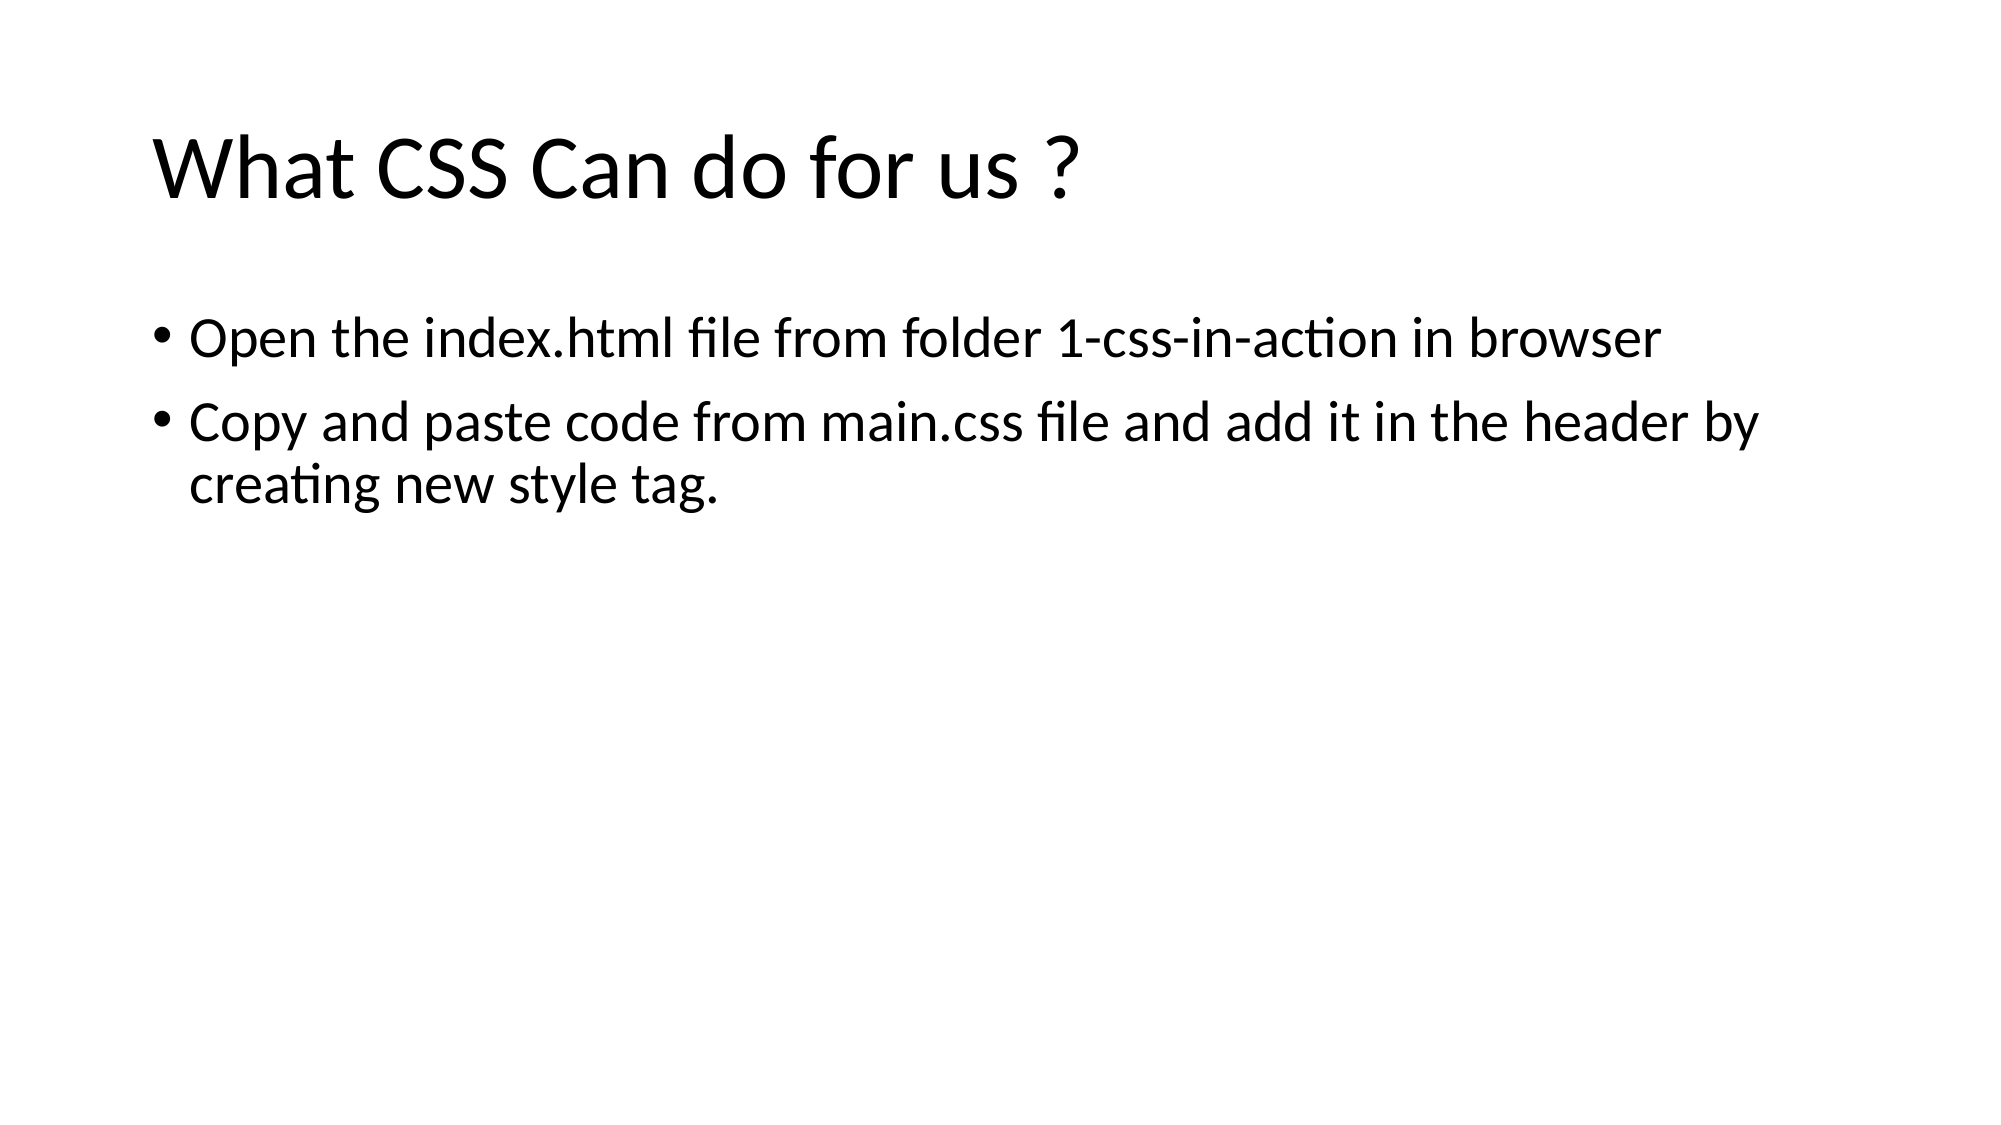

# What CSS Can do for us ?
Open the index.html file from folder 1-css-in-action in browser
Copy and paste code from main.css file and add it in the header by creating new style tag.